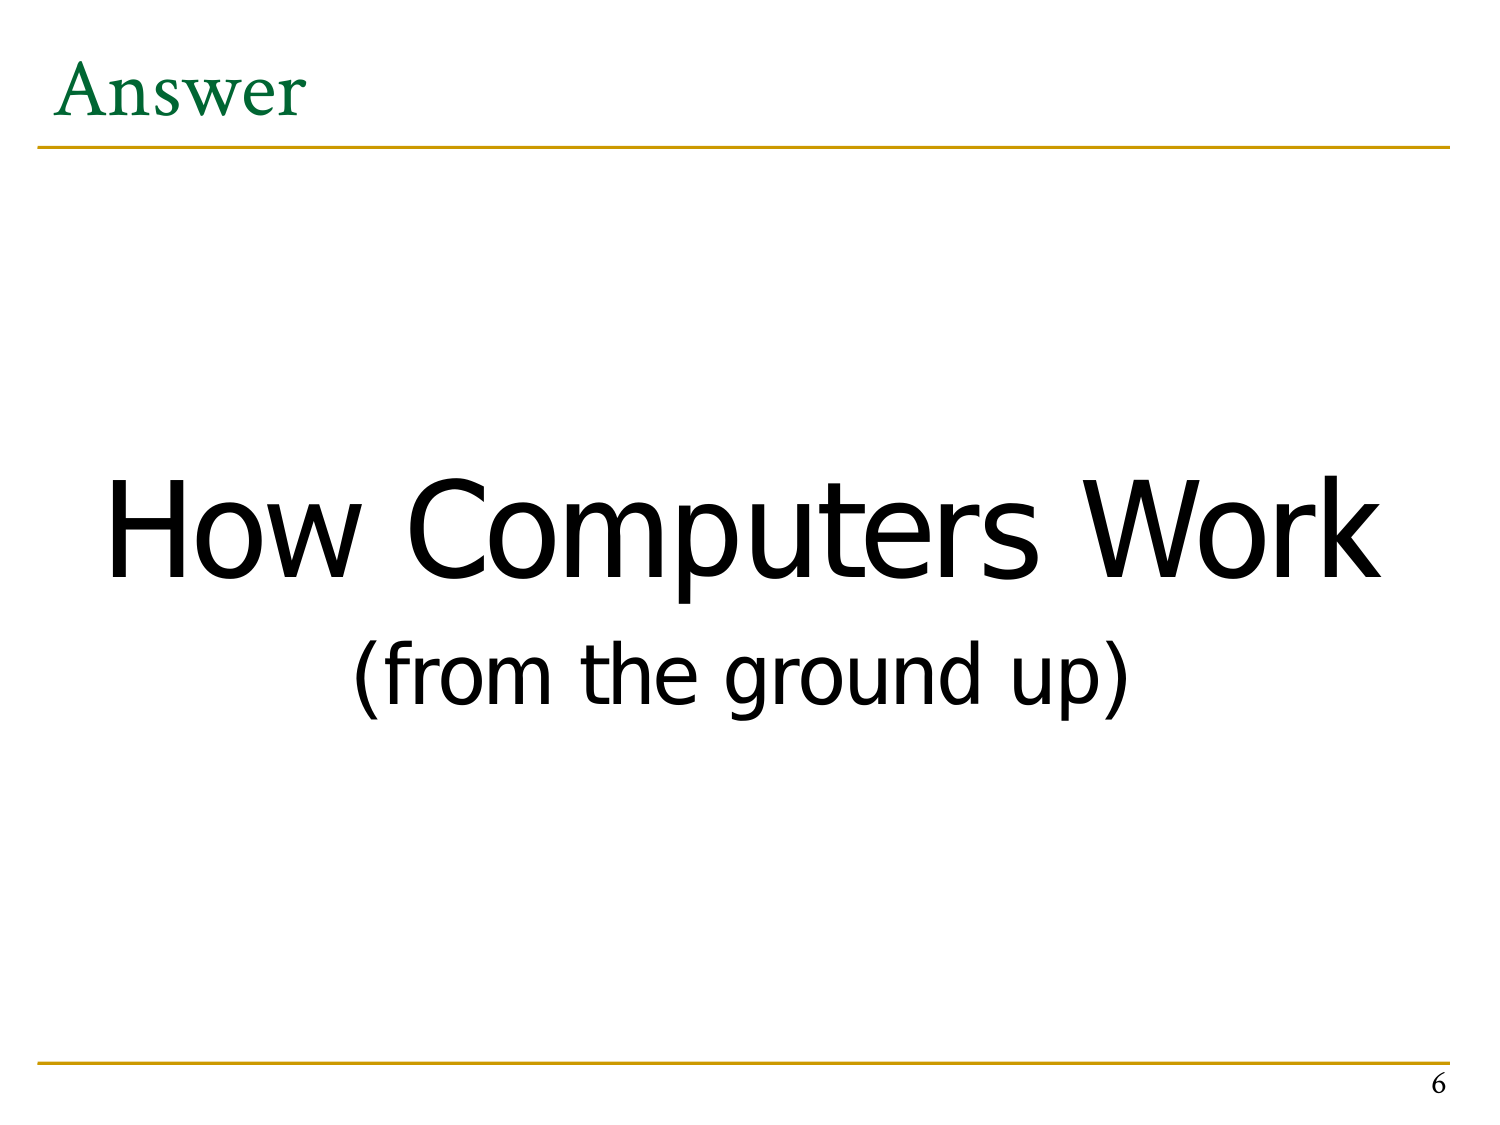

# Answer

How Computers Work
(from the ground up)
6